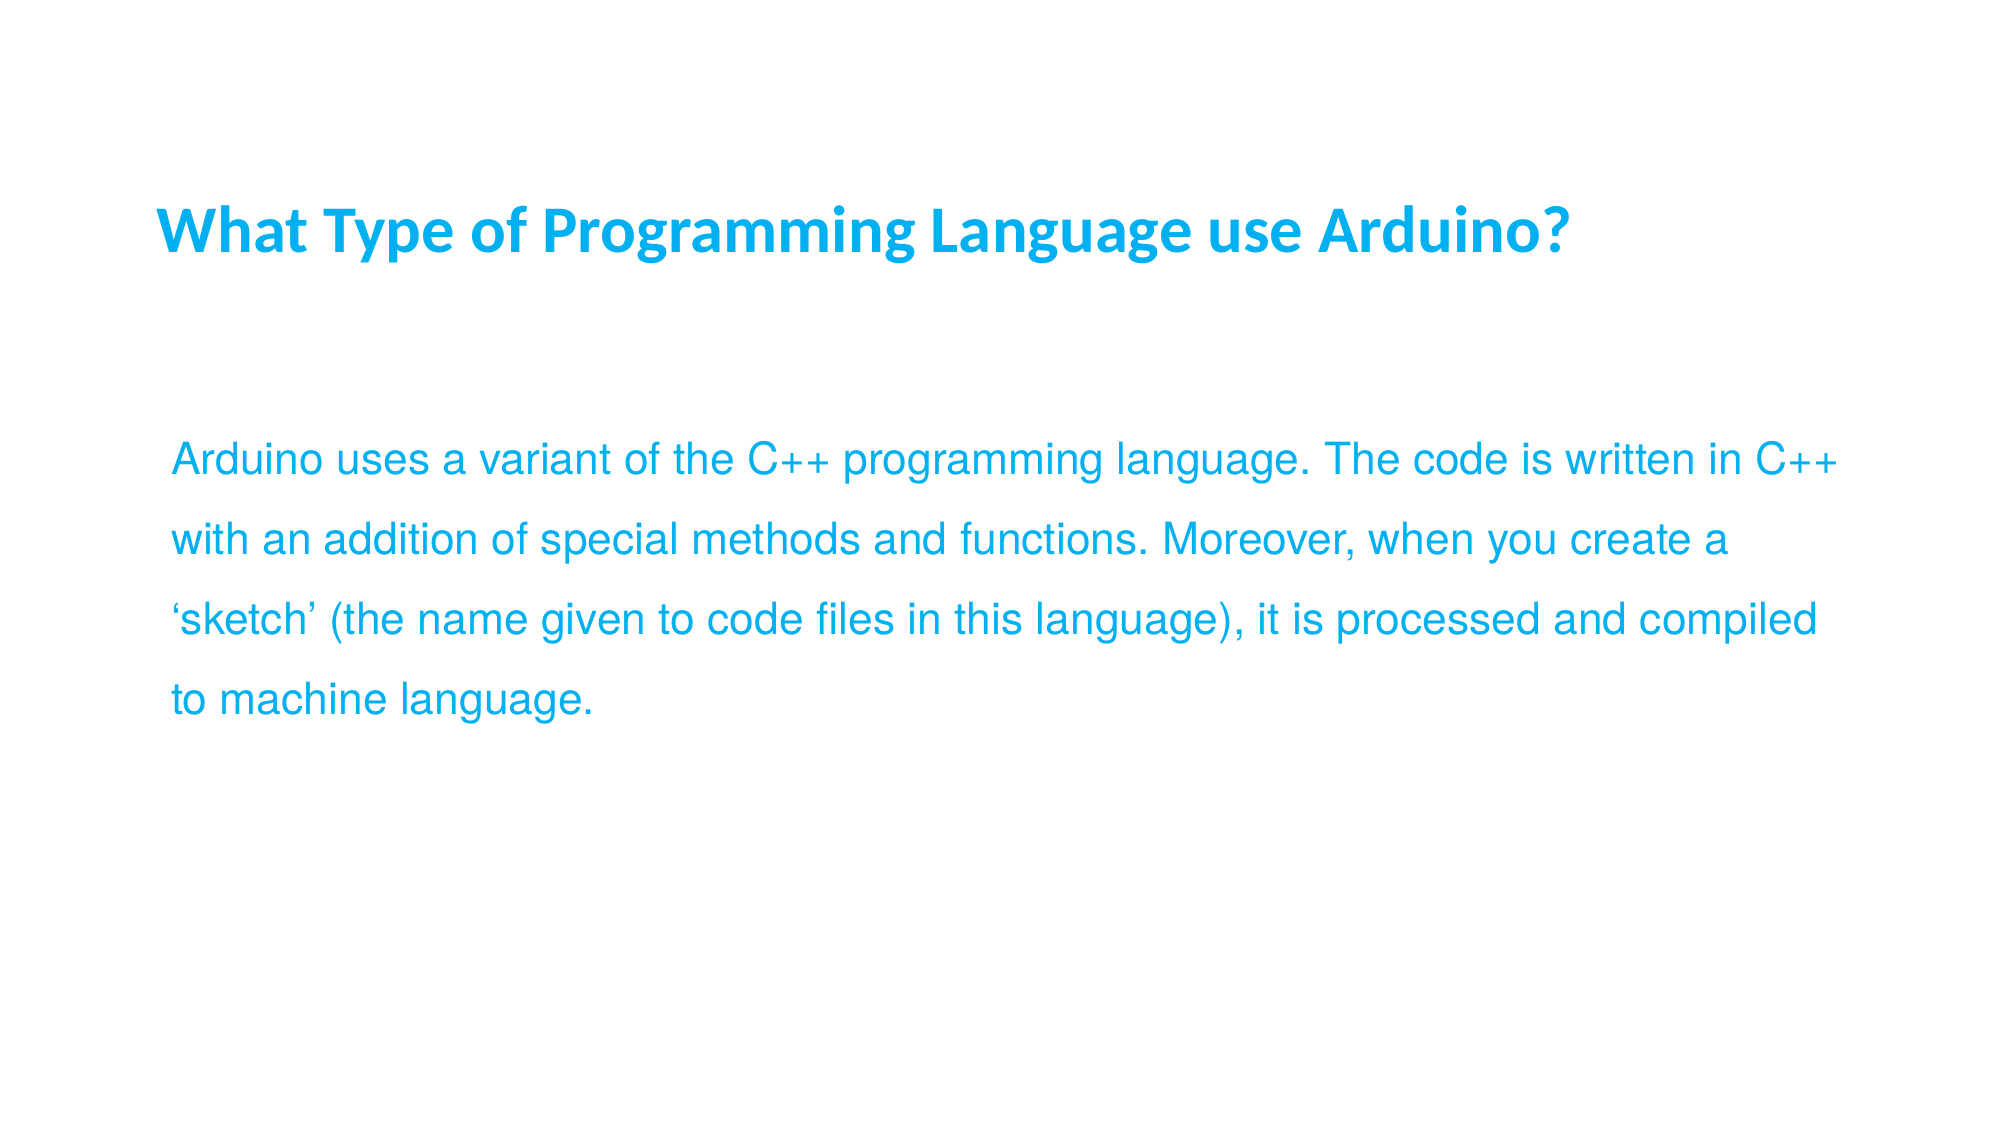

What Type of Programming Language use Arduino?
Arduino uses a variant of the C++ programming language. The code is written in C++ with an addition of special methods and functions. Moreover, when you create a ‘sketch’ (the name given to code files in this language), it is processed and compiled to machine language.